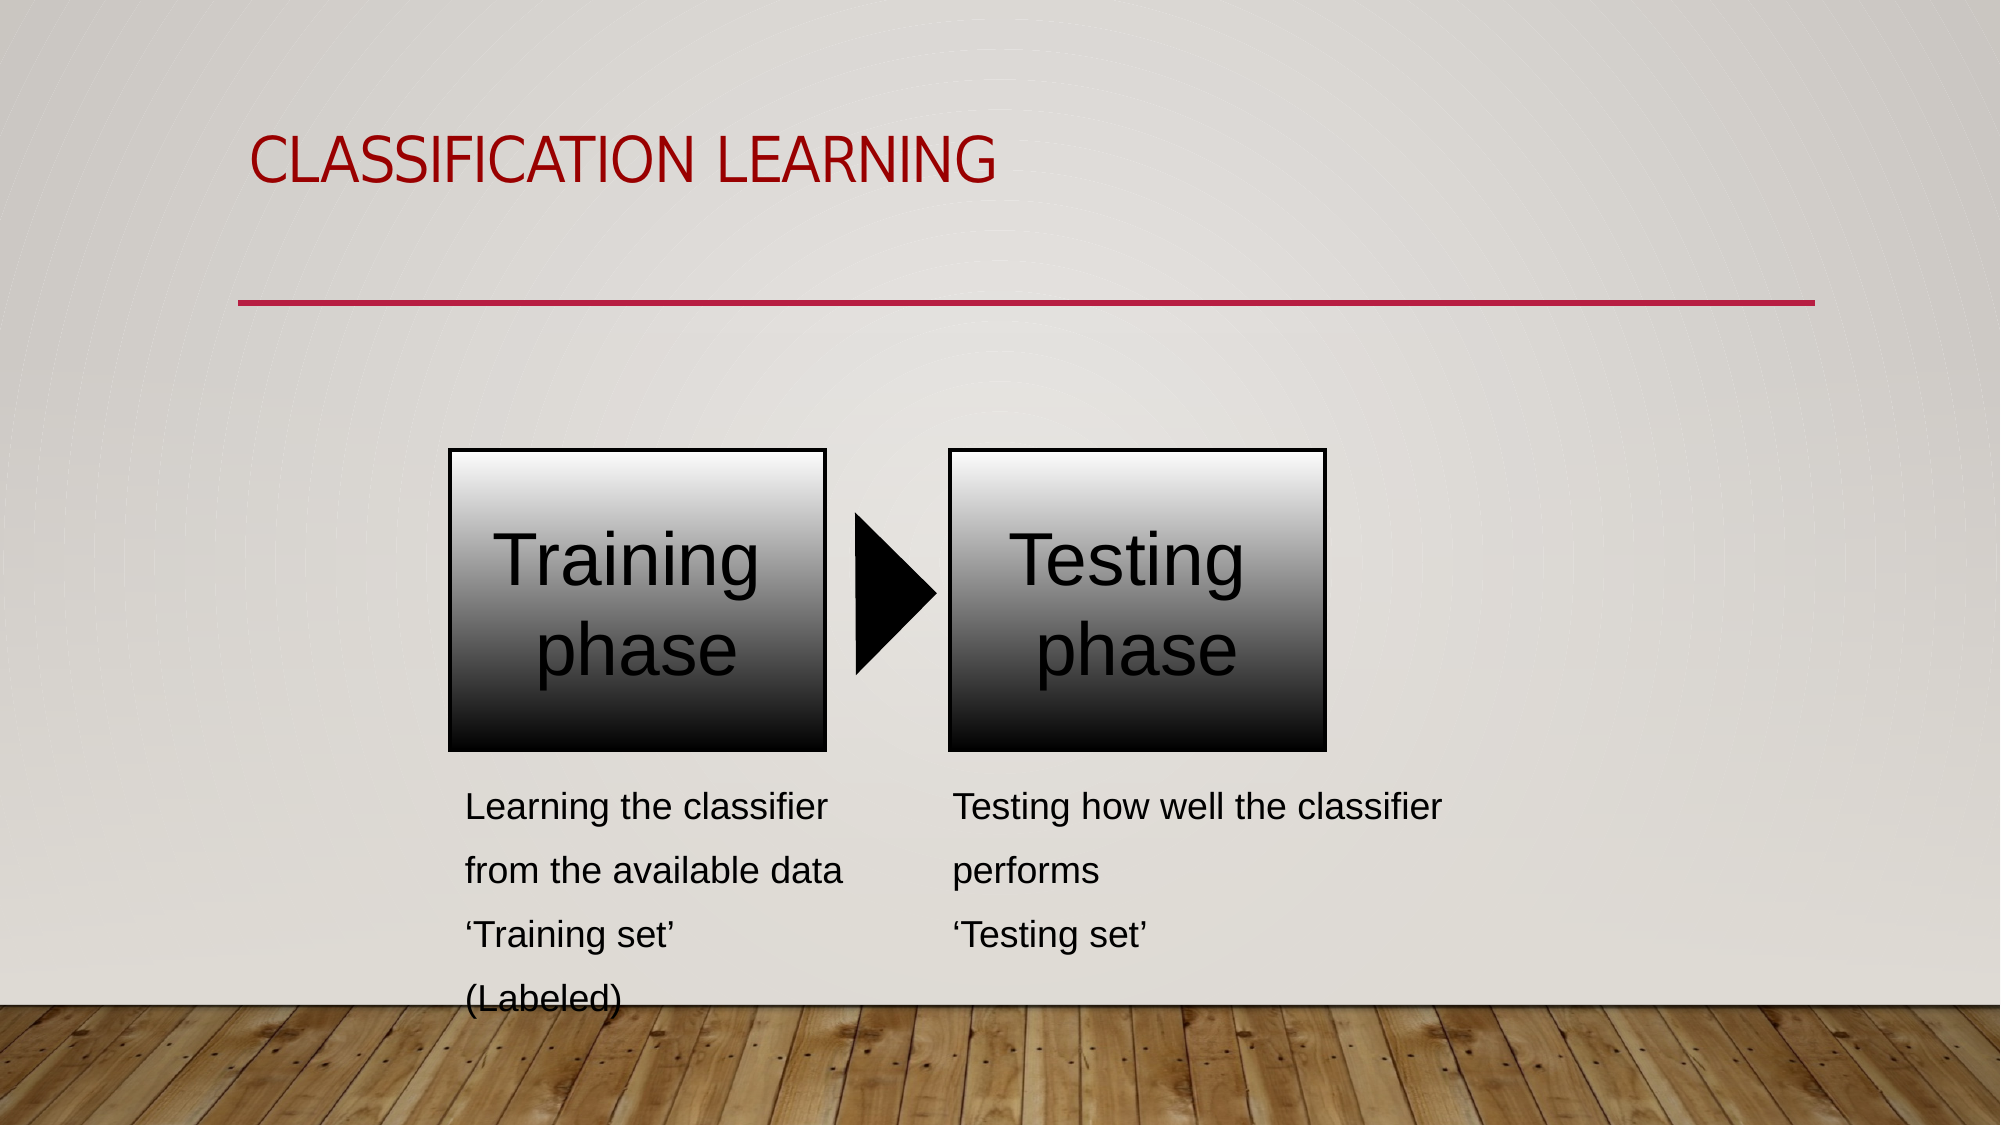

# Classification learning
Training
phase
Testing
phase

Learning the classifier
from the available data
‘Training set’
(Labeled)
Testing how well the classifier
performs
‘Testing set’